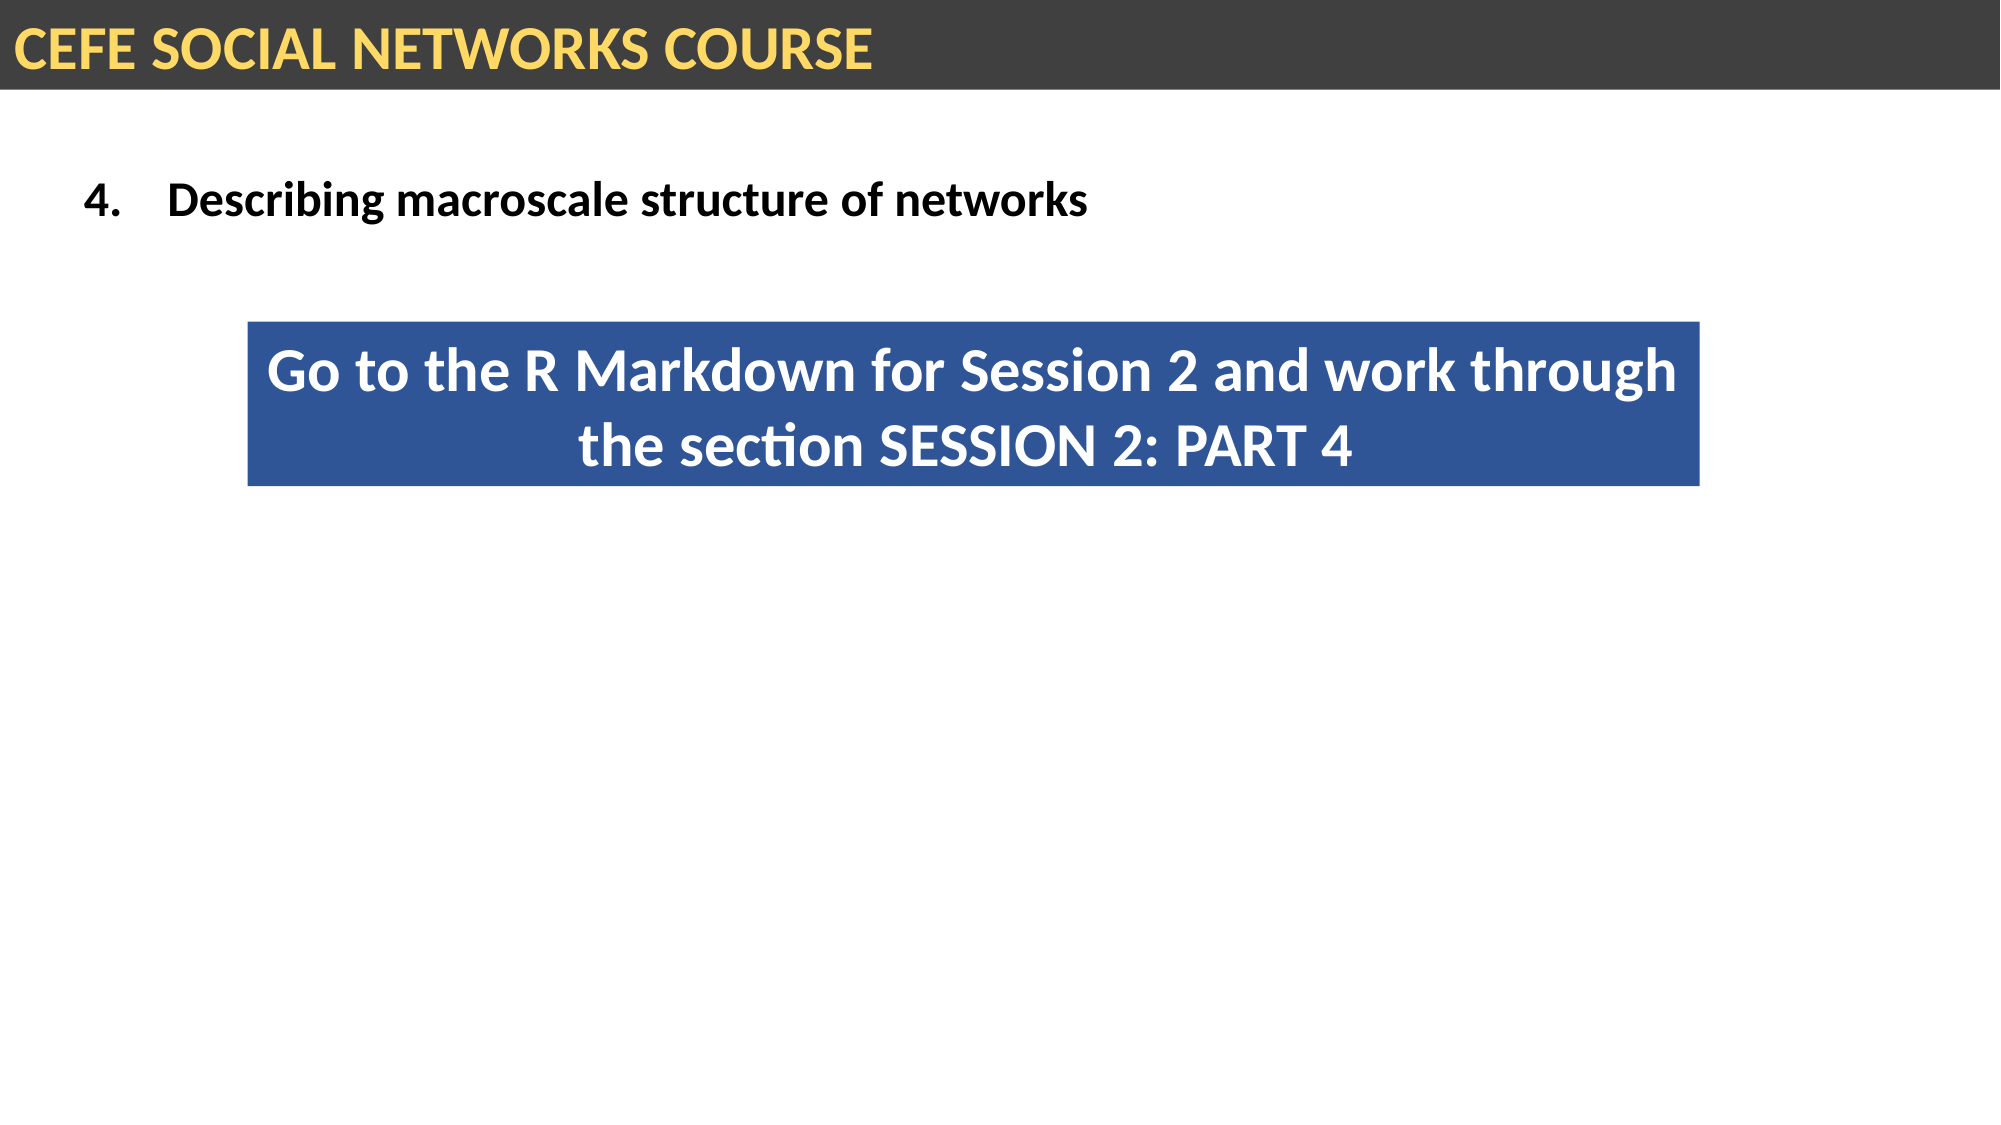

CEFE SOCIAL NETWORKS COURSE
4.    Describing macroscale structure of networks
Go to the R Markdown for Session 2 and work through the section SESSION 2: PART 4